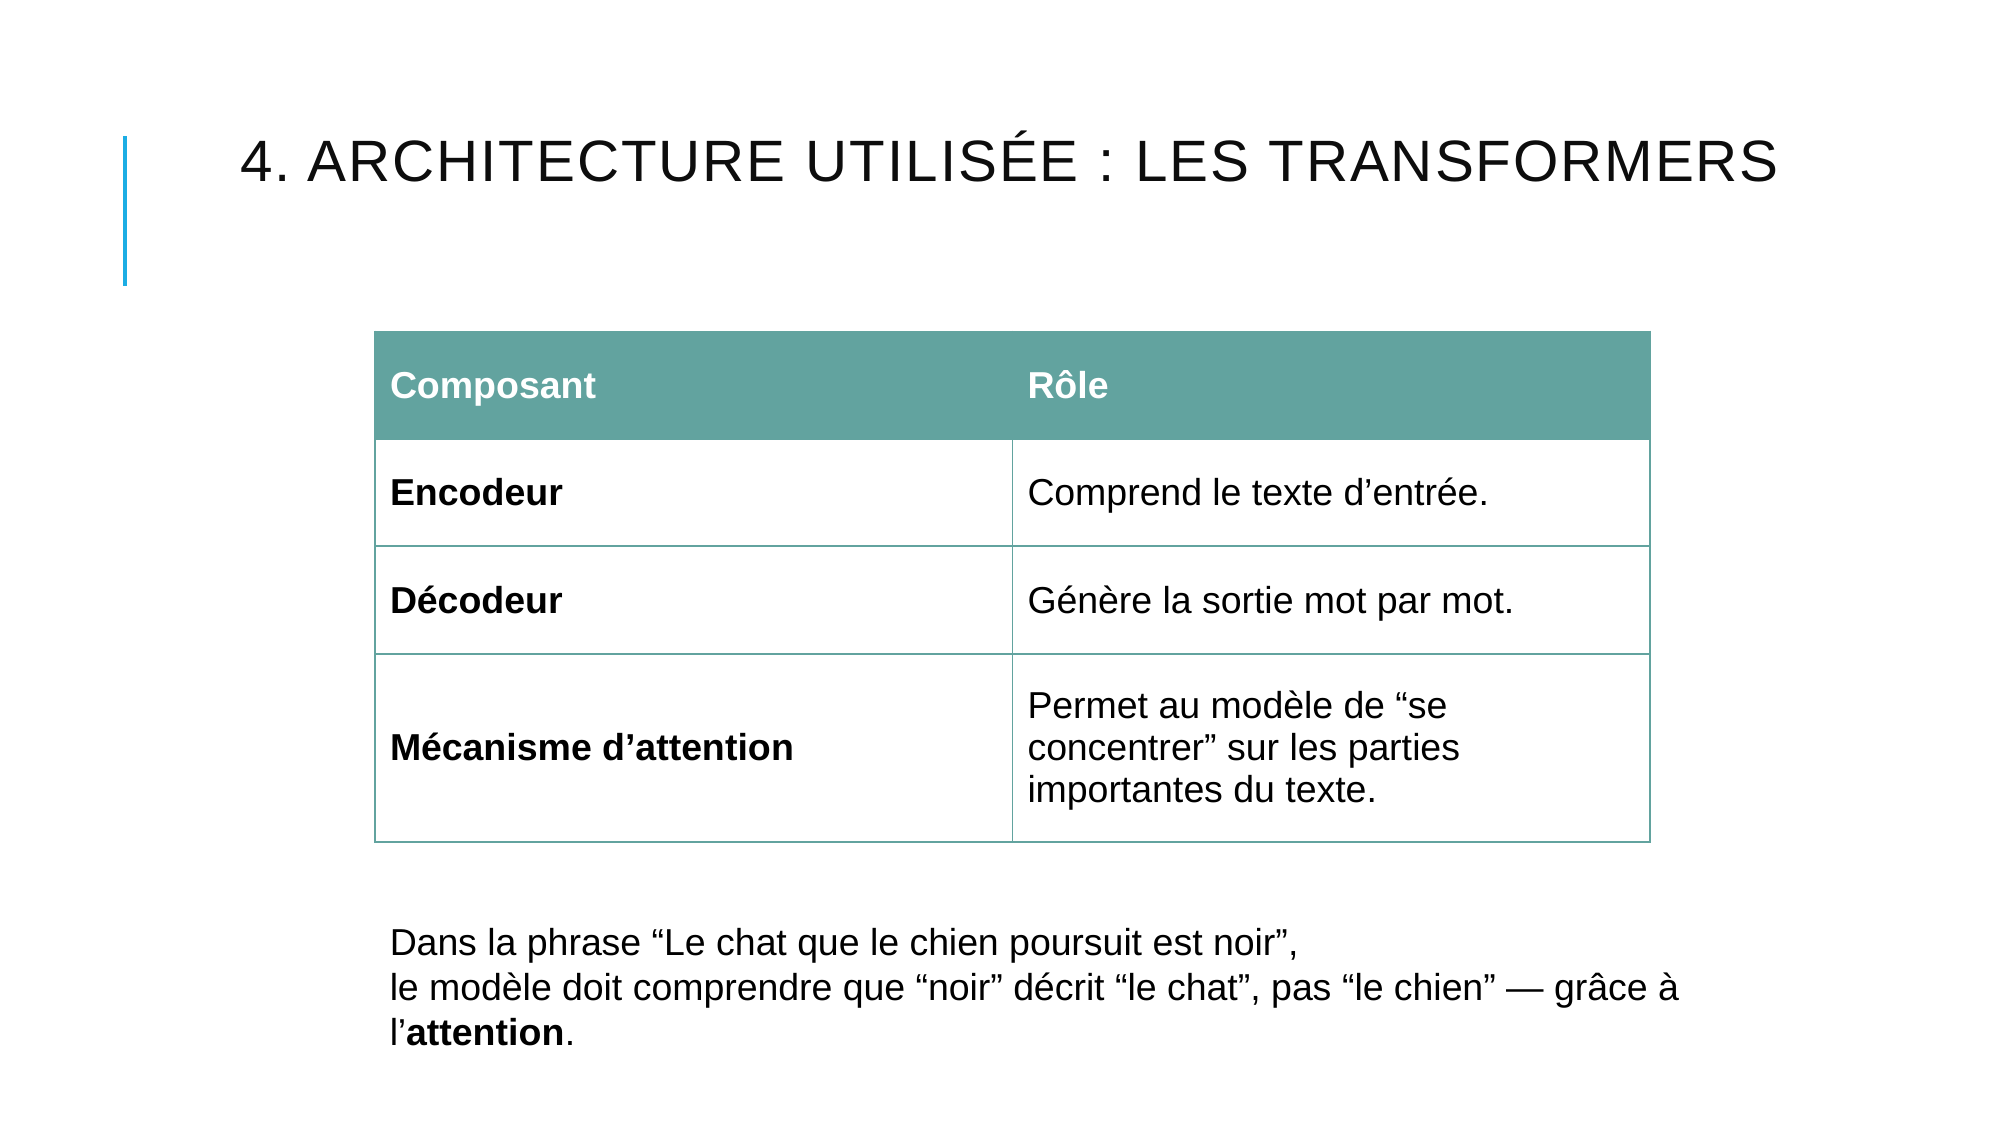

# 4. Architecture utilisée : les Transformers
| Composant | Rôle |
| --- | --- |
| Encodeur | Comprend le texte d’entrée. |
| Décodeur | Génère la sortie mot par mot. |
| Mécanisme d’attention | Permet au modèle de “se concentrer” sur les parties importantes du texte. |
Dans la phrase “Le chat que le chien poursuit est noir”,
le modèle doit comprendre que “noir” décrit “le chat”, pas “le chien” — grâce à l’attention.